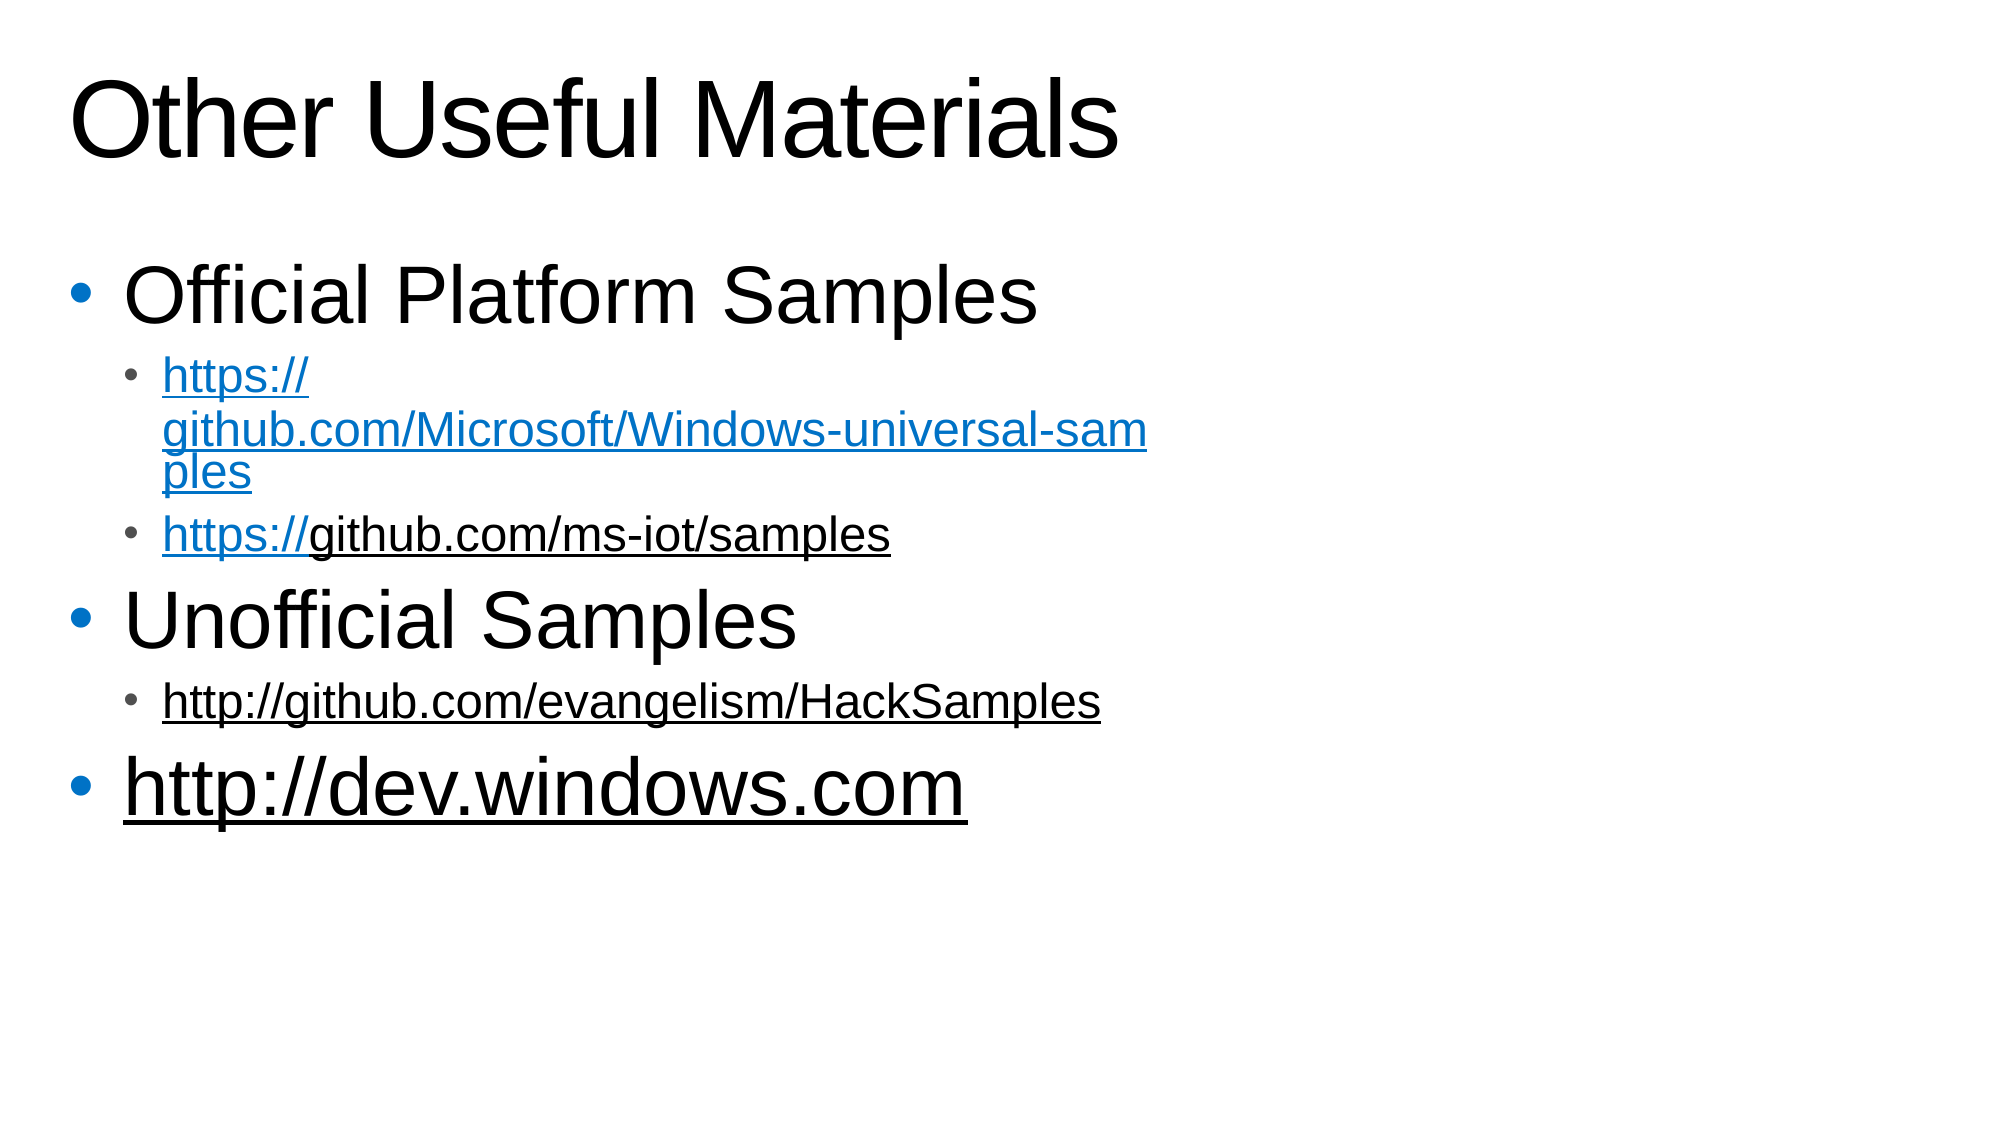

# Other Useful Materials
Official Platform Samples
https://github.com/Microsoft/Windows-universal-samples
https://github.com/ms-iot/samples
Unofficial Samples
http://github.com/evangelism/HackSamples
http://dev.windows.com